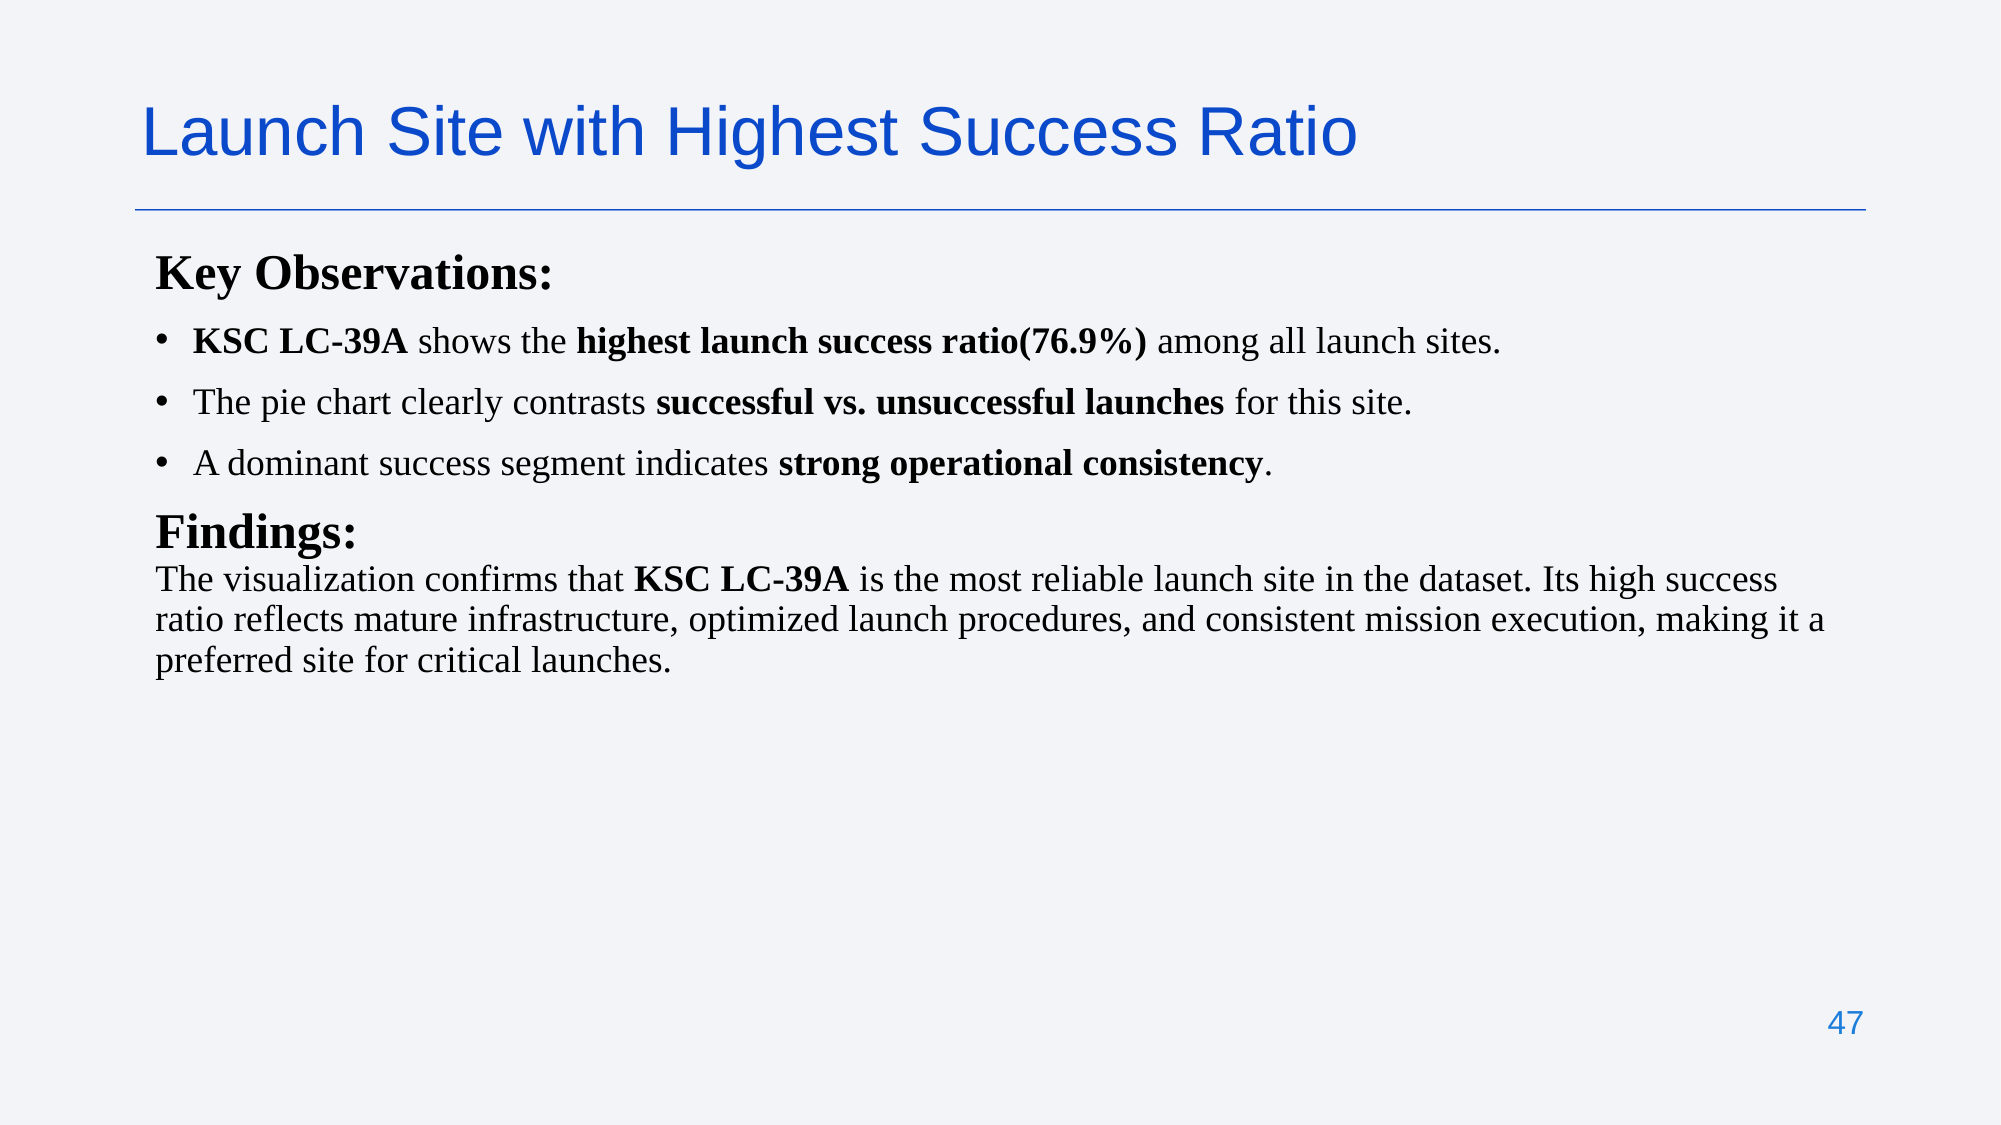

Launch Site with Highest Success Ratio
Key Observations:
KSC LC-39A shows the highest launch success ratio(76.9%) among all launch sites.
The pie chart clearly contrasts successful vs. unsuccessful launches for this site.
A dominant success segment indicates strong operational consistency.
Findings:
The visualization confirms that KSC LC-39A is the most reliable launch site in the dataset. Its high success ratio reflects mature infrastructure, optimized launch procedures, and consistent mission execution, making it a preferred site for critical launches.
47